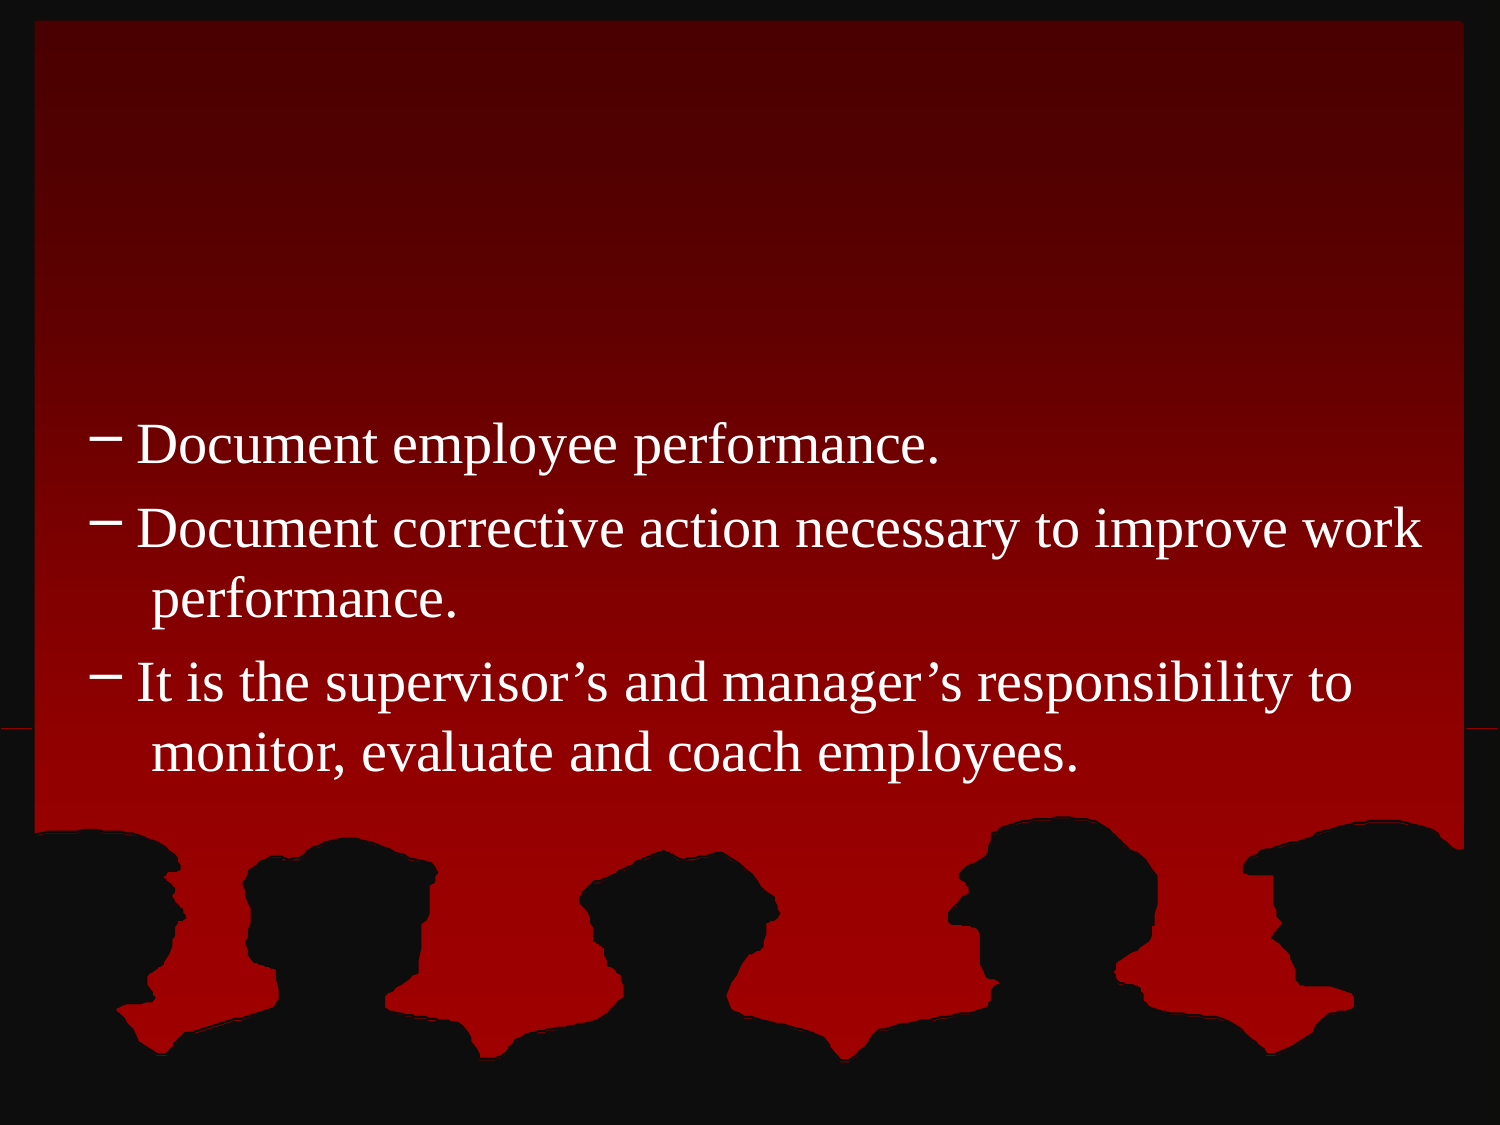

Document employee performance.
Document corrective action necessary to improve work  performance.
It is the supervisor’s and manager’s responsibility to  monitor, evaluate and coach employees.